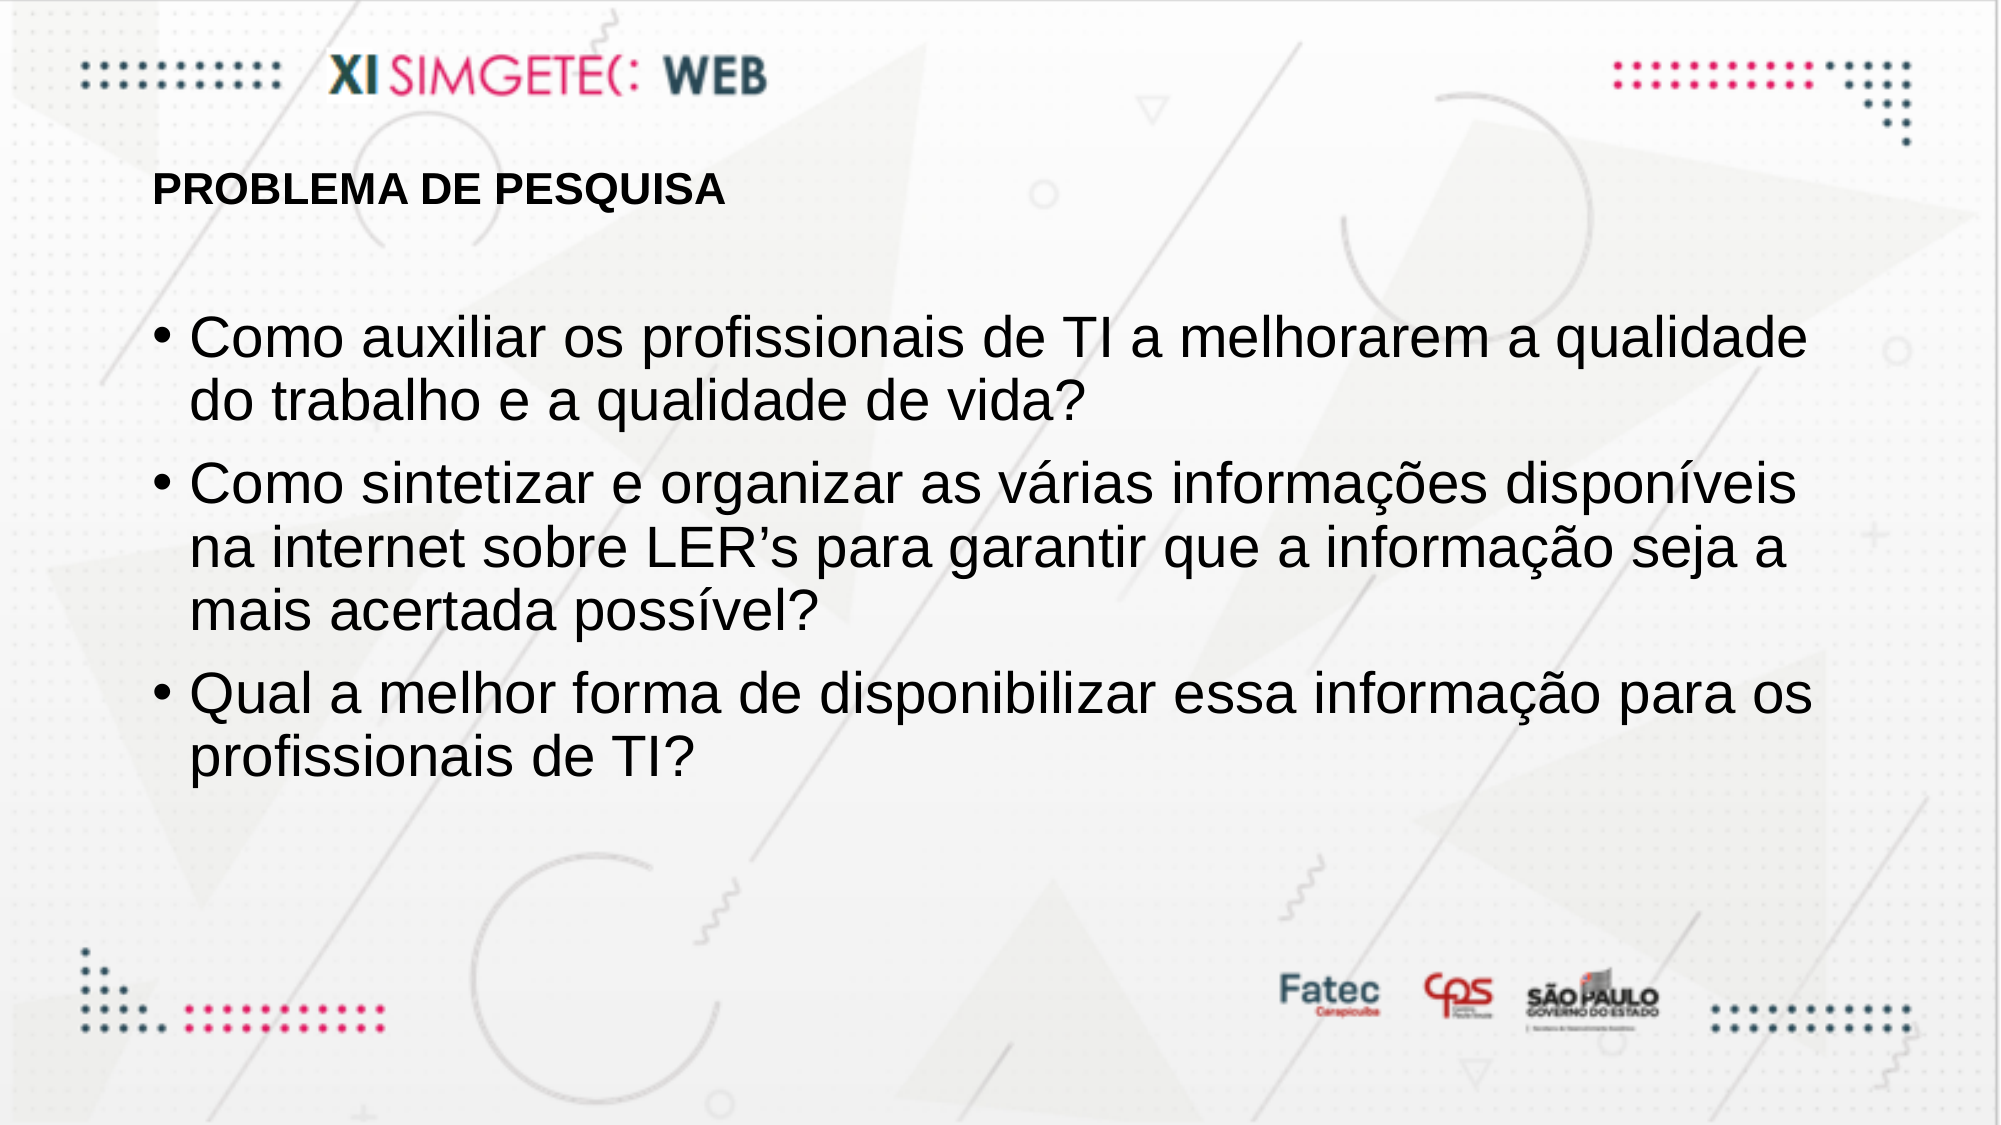

# PROBLEMA DE PESQUISA
Como auxiliar os profissionais de TI a melhorarem a qualidade do trabalho e a qualidade de vida?
Como sintetizar e organizar as várias informações disponíveis na internet sobre LER’s para garantir que a informação seja a mais acertada possível?
Qual a melhor forma de disponibilizar essa informação para os profissionais de TI?